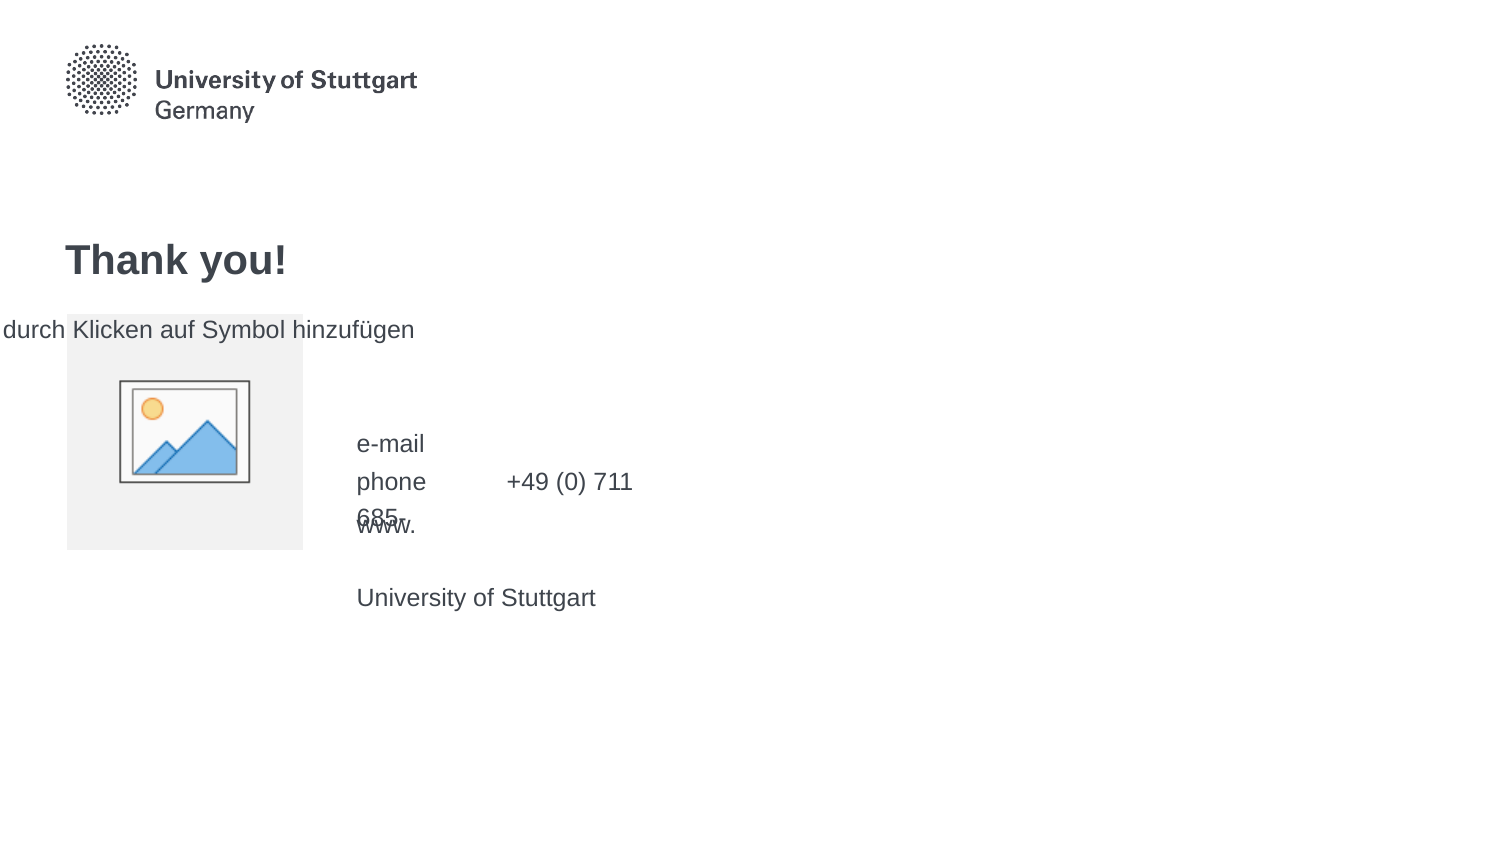

e-mail

phone	+49 (0) 711 685-

www.

University of Stuttgart